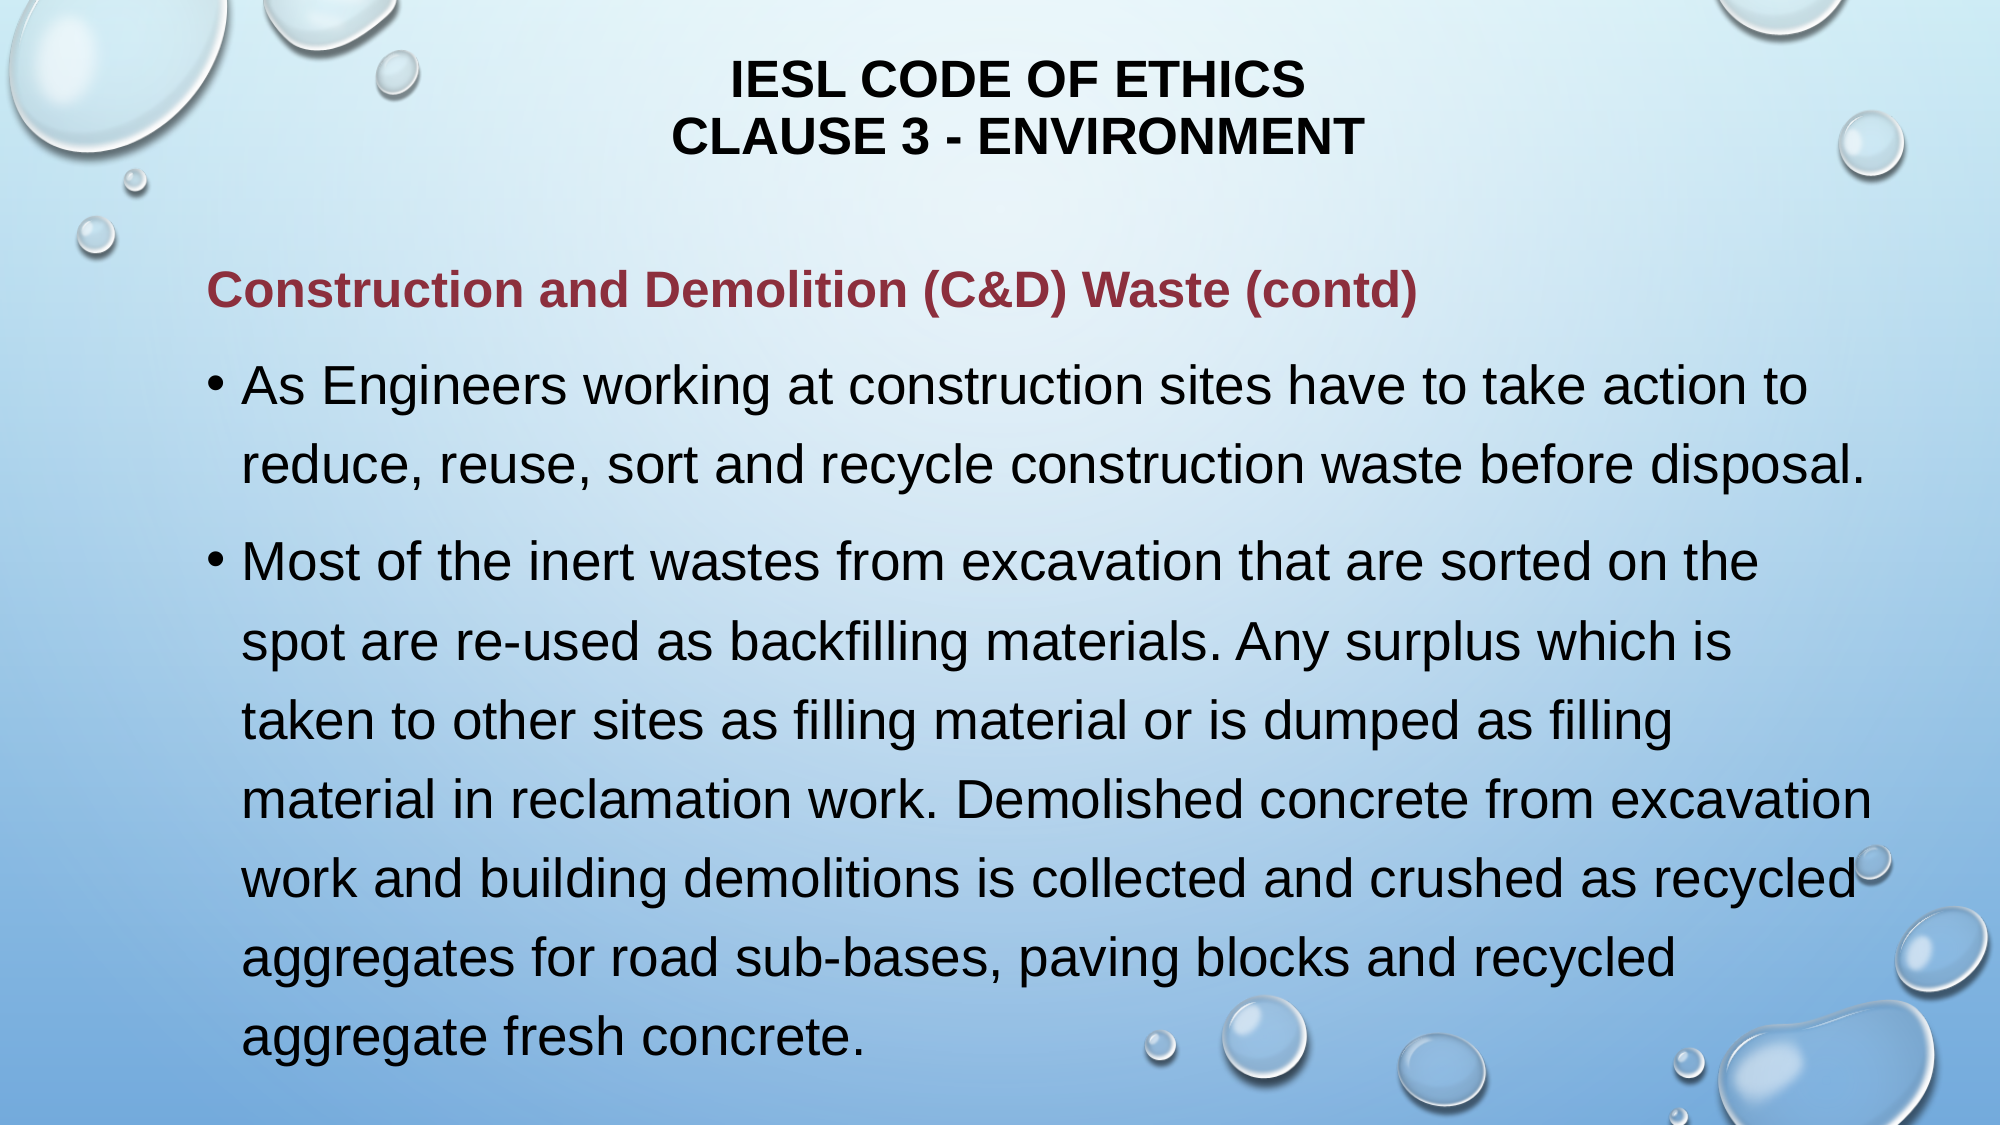

# iesl code of ethics clause 3 - environment
Construction and Demolition (C&D) Waste (contd)
As Engineers working at construction sites have to take action to reduce, reuse, sort and recycle construction waste before disposal.
Most of the inert wastes from excavation that are sorted on the spot are re-used as backfilling materials. Any surplus which is taken to other sites as filling material or is dumped as filling material in reclamation work. Demolished concrete from excavation work and building demolitions is collected and crushed as recycled aggregates for road sub-bases, paving blocks and recycled aggregate fresh concrete.